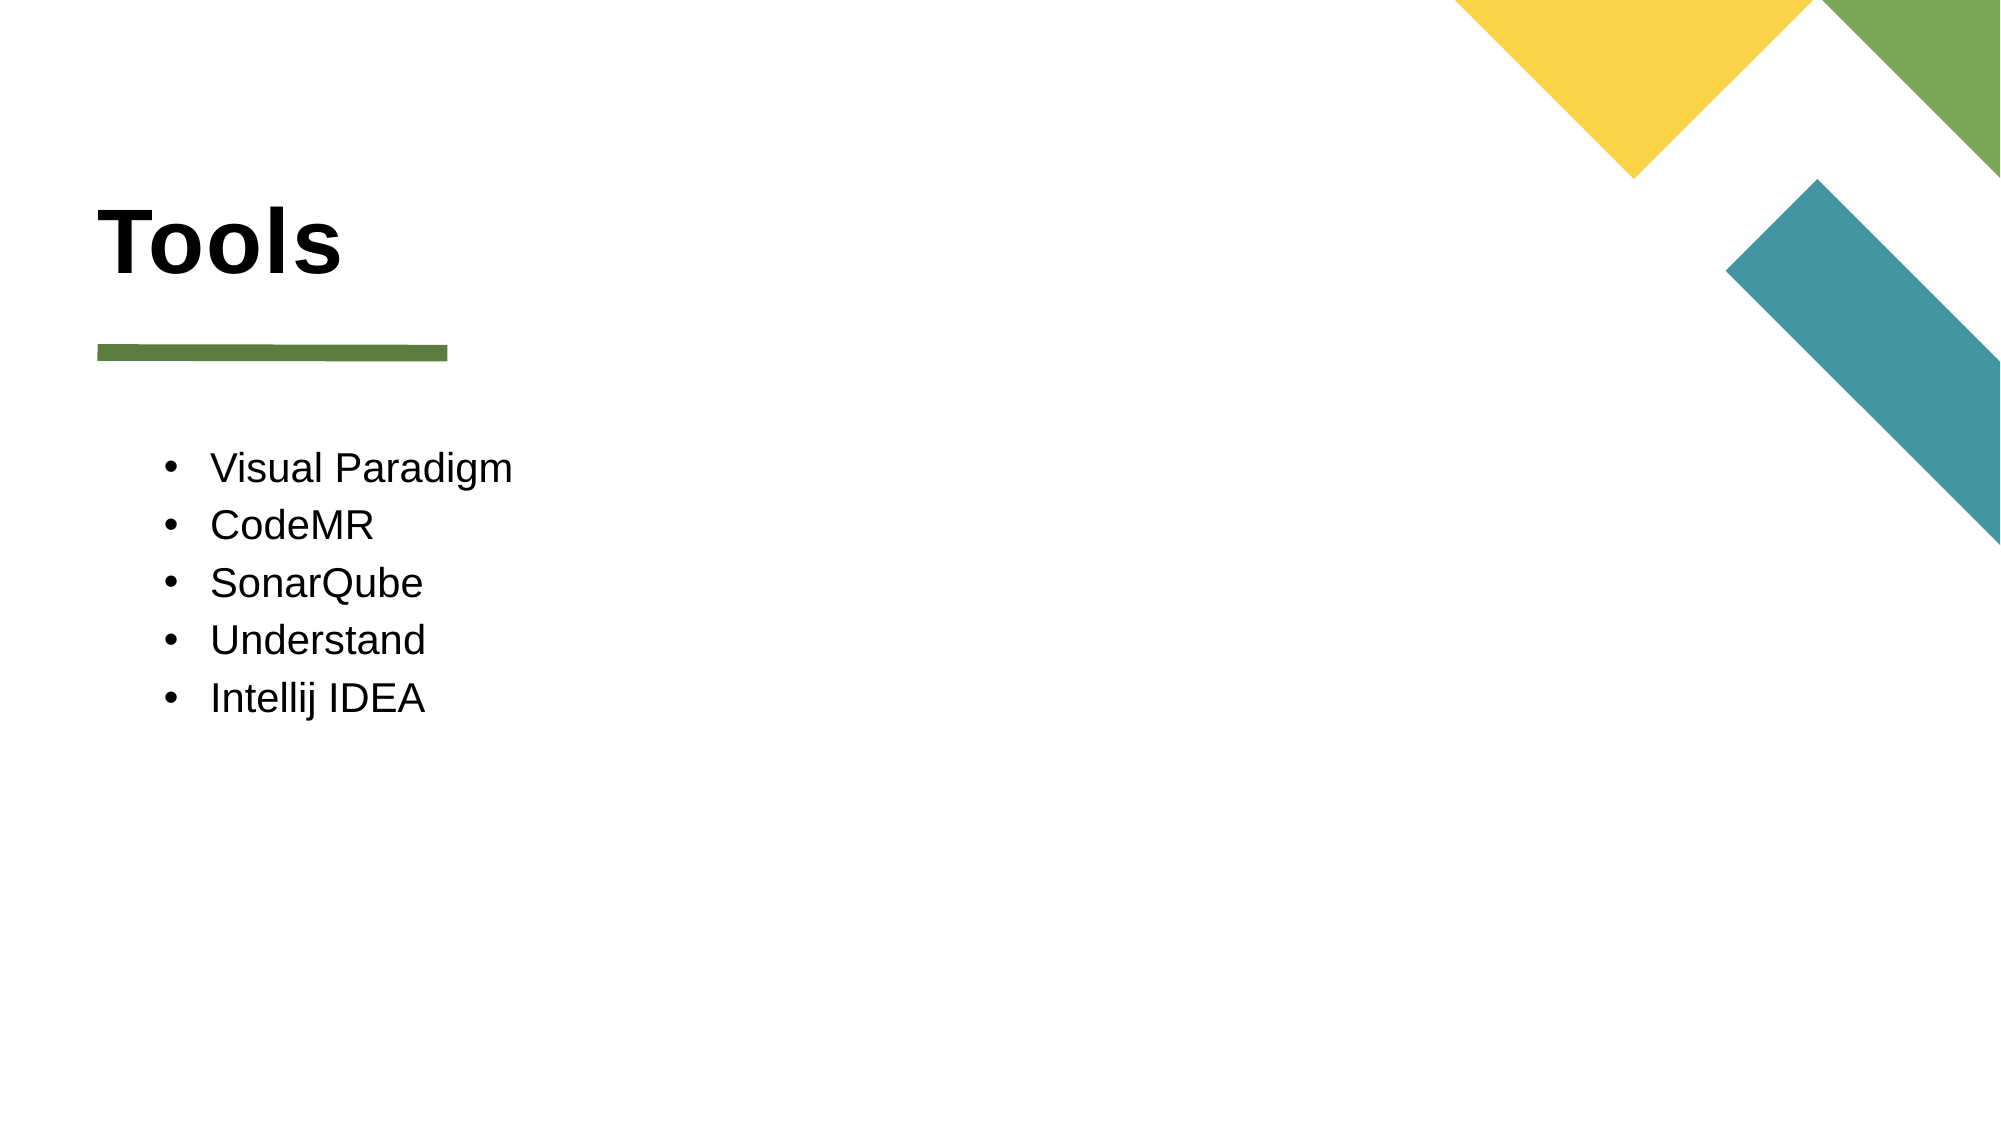

# Tools
Visual Paradigm
CodeMR
SonarQube
Understand
Intellij IDEA